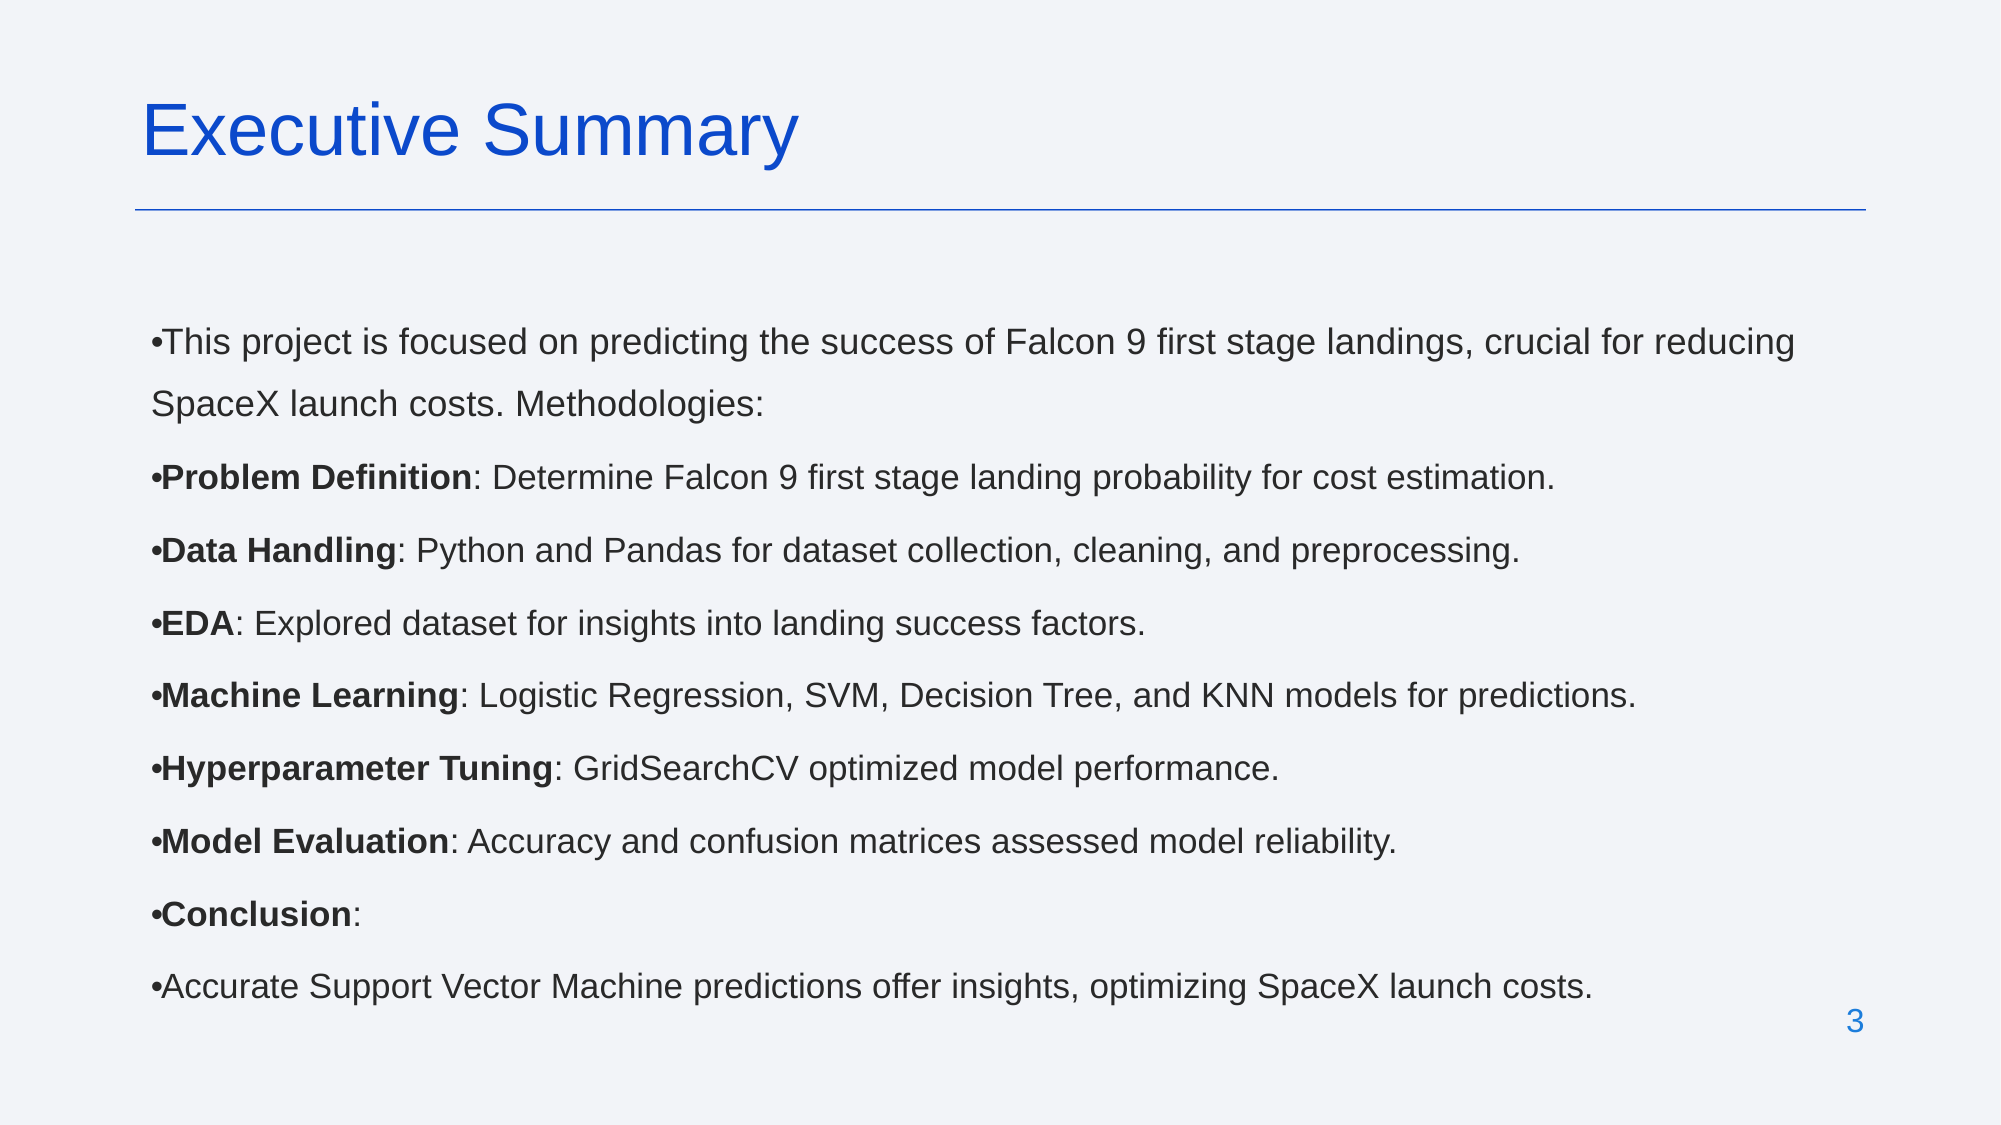

Executive Summary

This project is focused on predicting the success of Falcon 9 first stage landings, crucial for reducing SpaceX launch costs. Methodologies:
Problem Definition: Determine Falcon 9 first stage landing probability for cost estimation.
Data Handling: Python and Pandas for dataset collection, cleaning, and preprocessing.
EDA: Explored dataset for insights into landing success factors.
Machine Learning: Logistic Regression, SVM, Decision Tree, and KNN models for predictions.
Hyperparameter Tuning: GridSearchCV optimized model performance.
Model Evaluation: Accuracy and confusion matrices assessed model reliability.
Conclusion:
Accurate Support Vector Machine predictions offer insights, optimizing SpaceX launch costs.
3